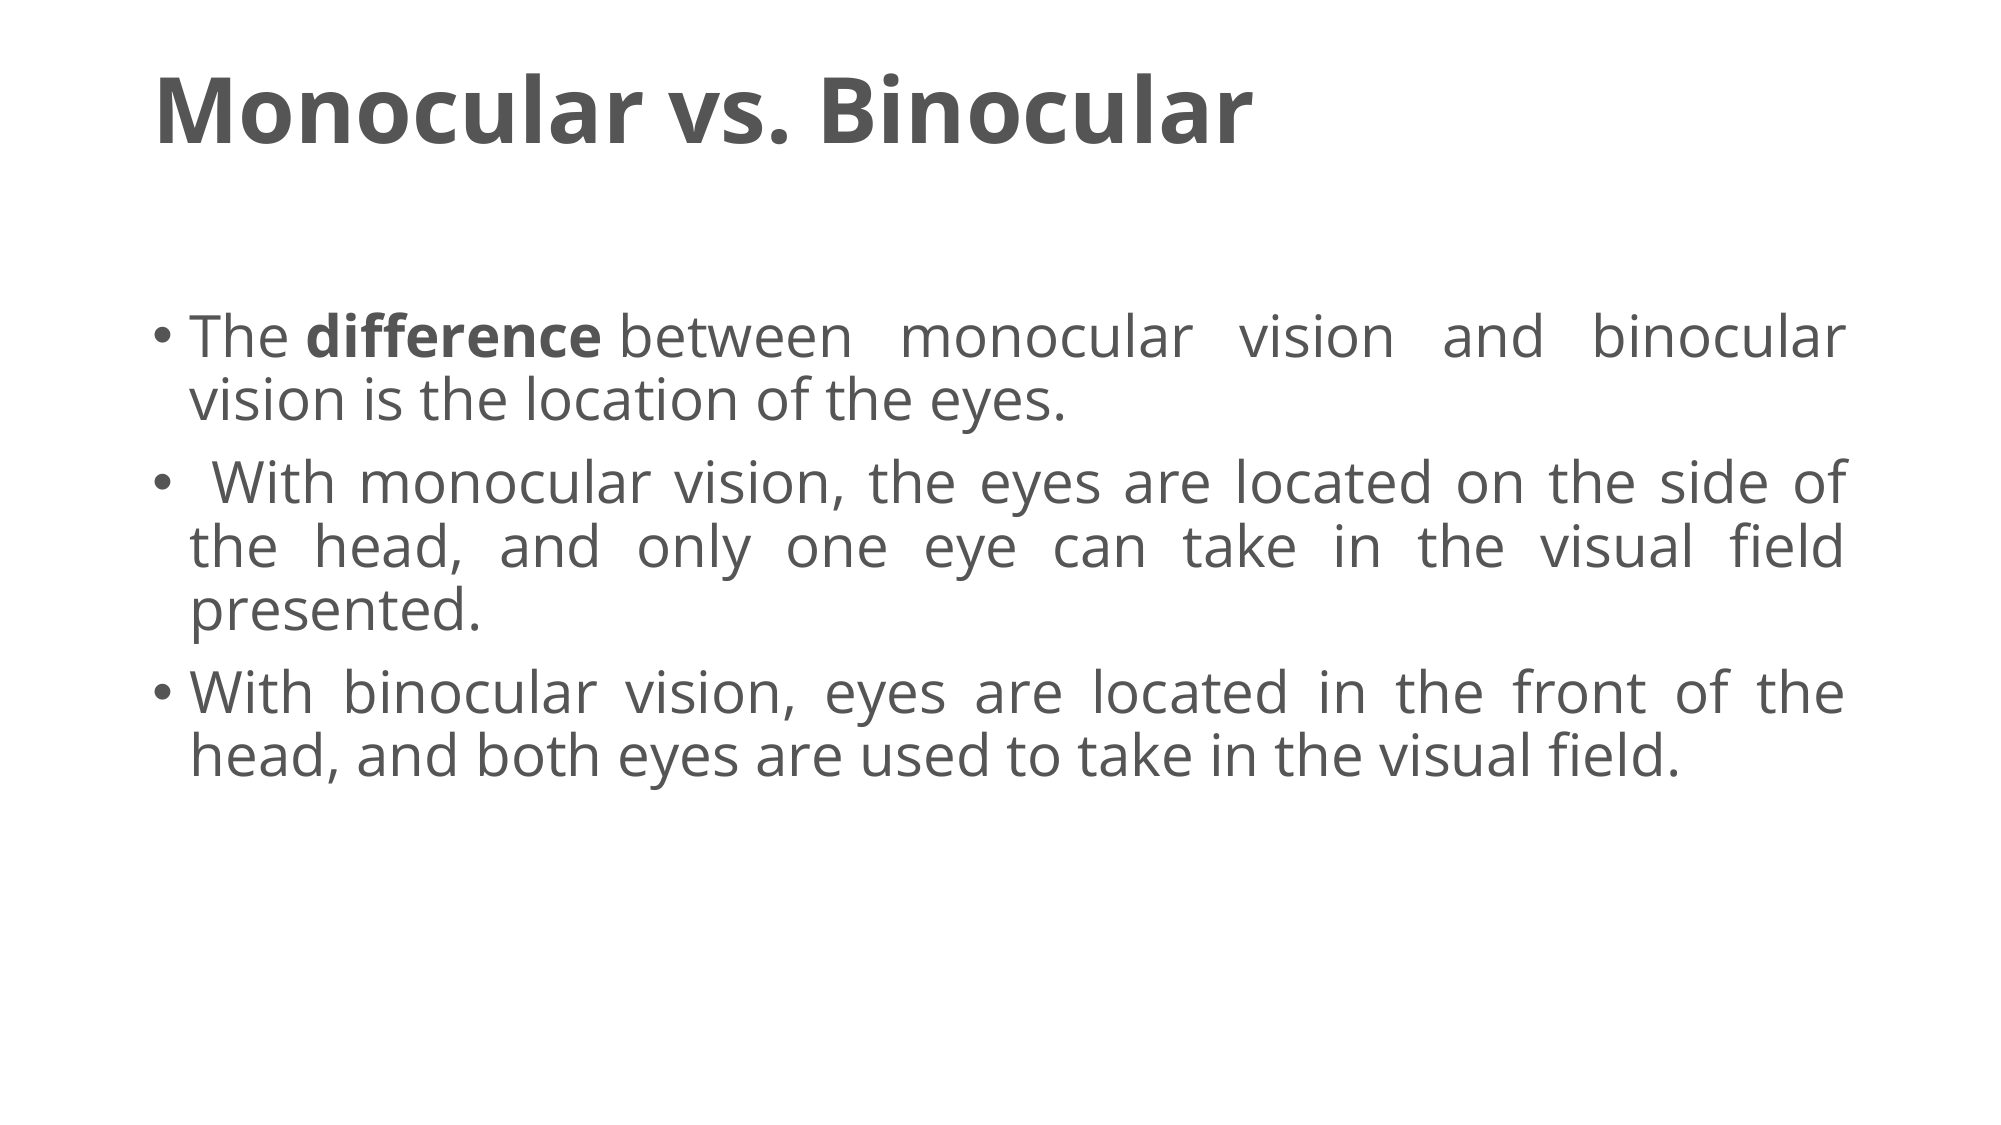

# Monocular vs. Binocular
The difference between monocular vision and binocular vision is the location of the eyes.
 With monocular vision, the eyes are located on the side of the head, and only one eye can take in the visual field presented.
With binocular vision, eyes are located in the front of the head, and both eyes are used to take in the visual field.